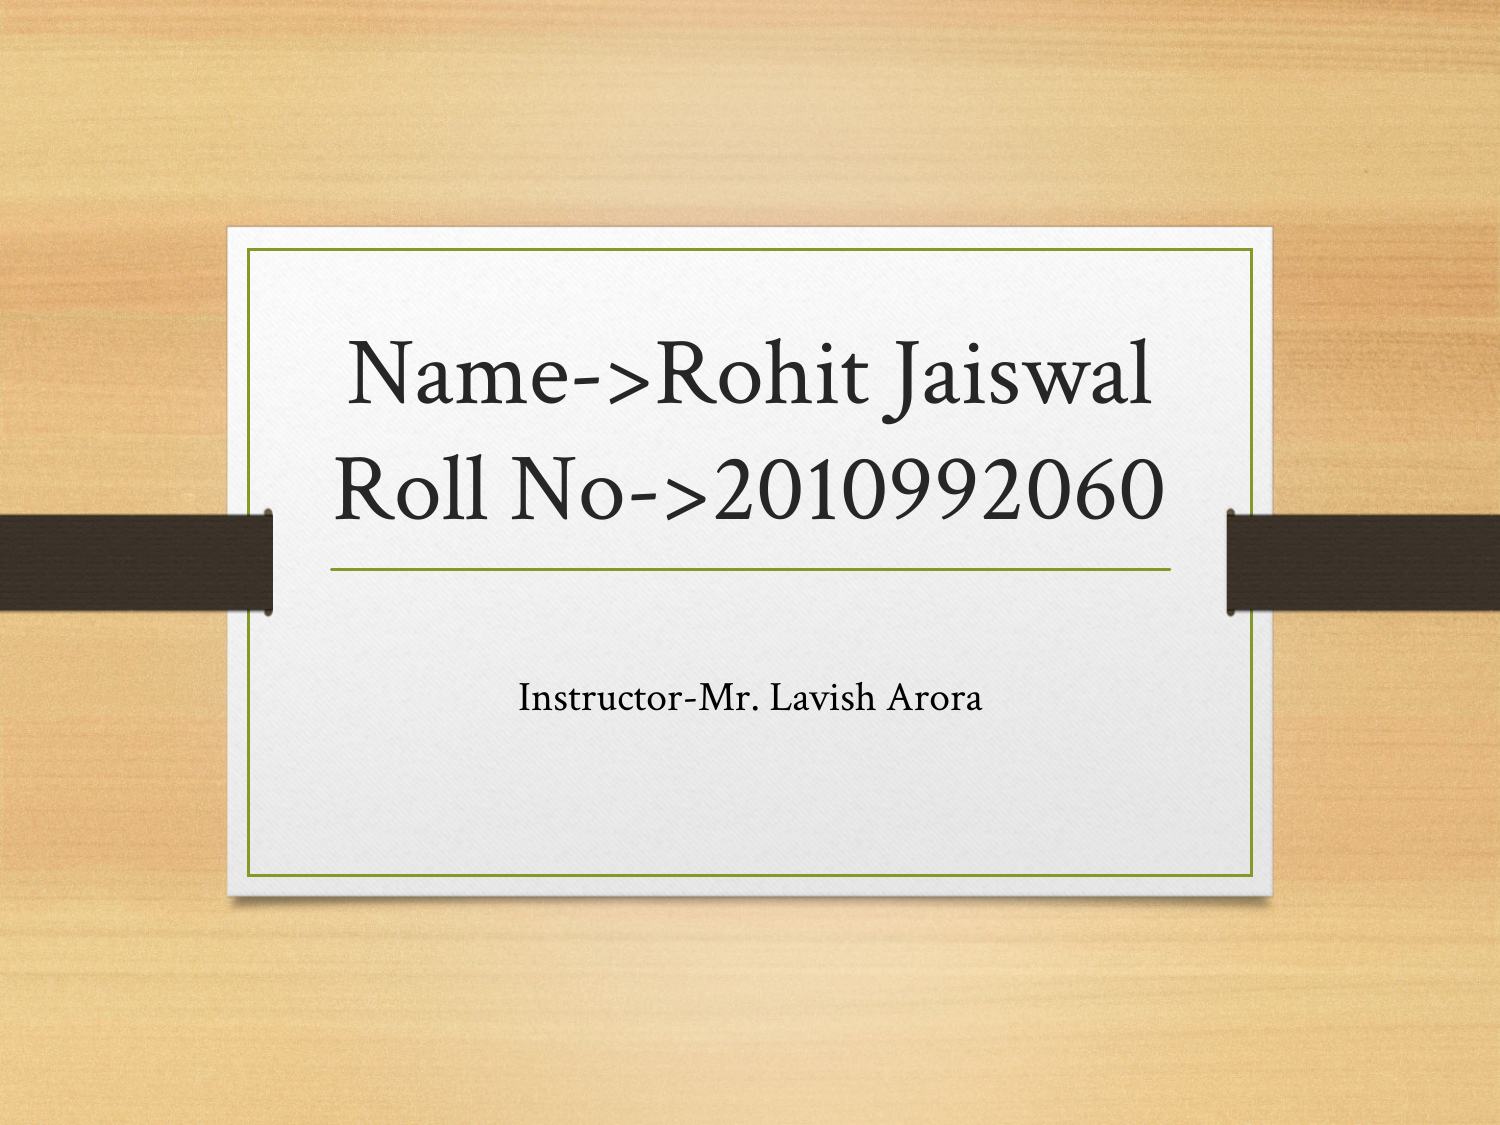

# Name->Rohit Jaiswal Roll No->2010992060

Instructor-Mr. Lavish Arora